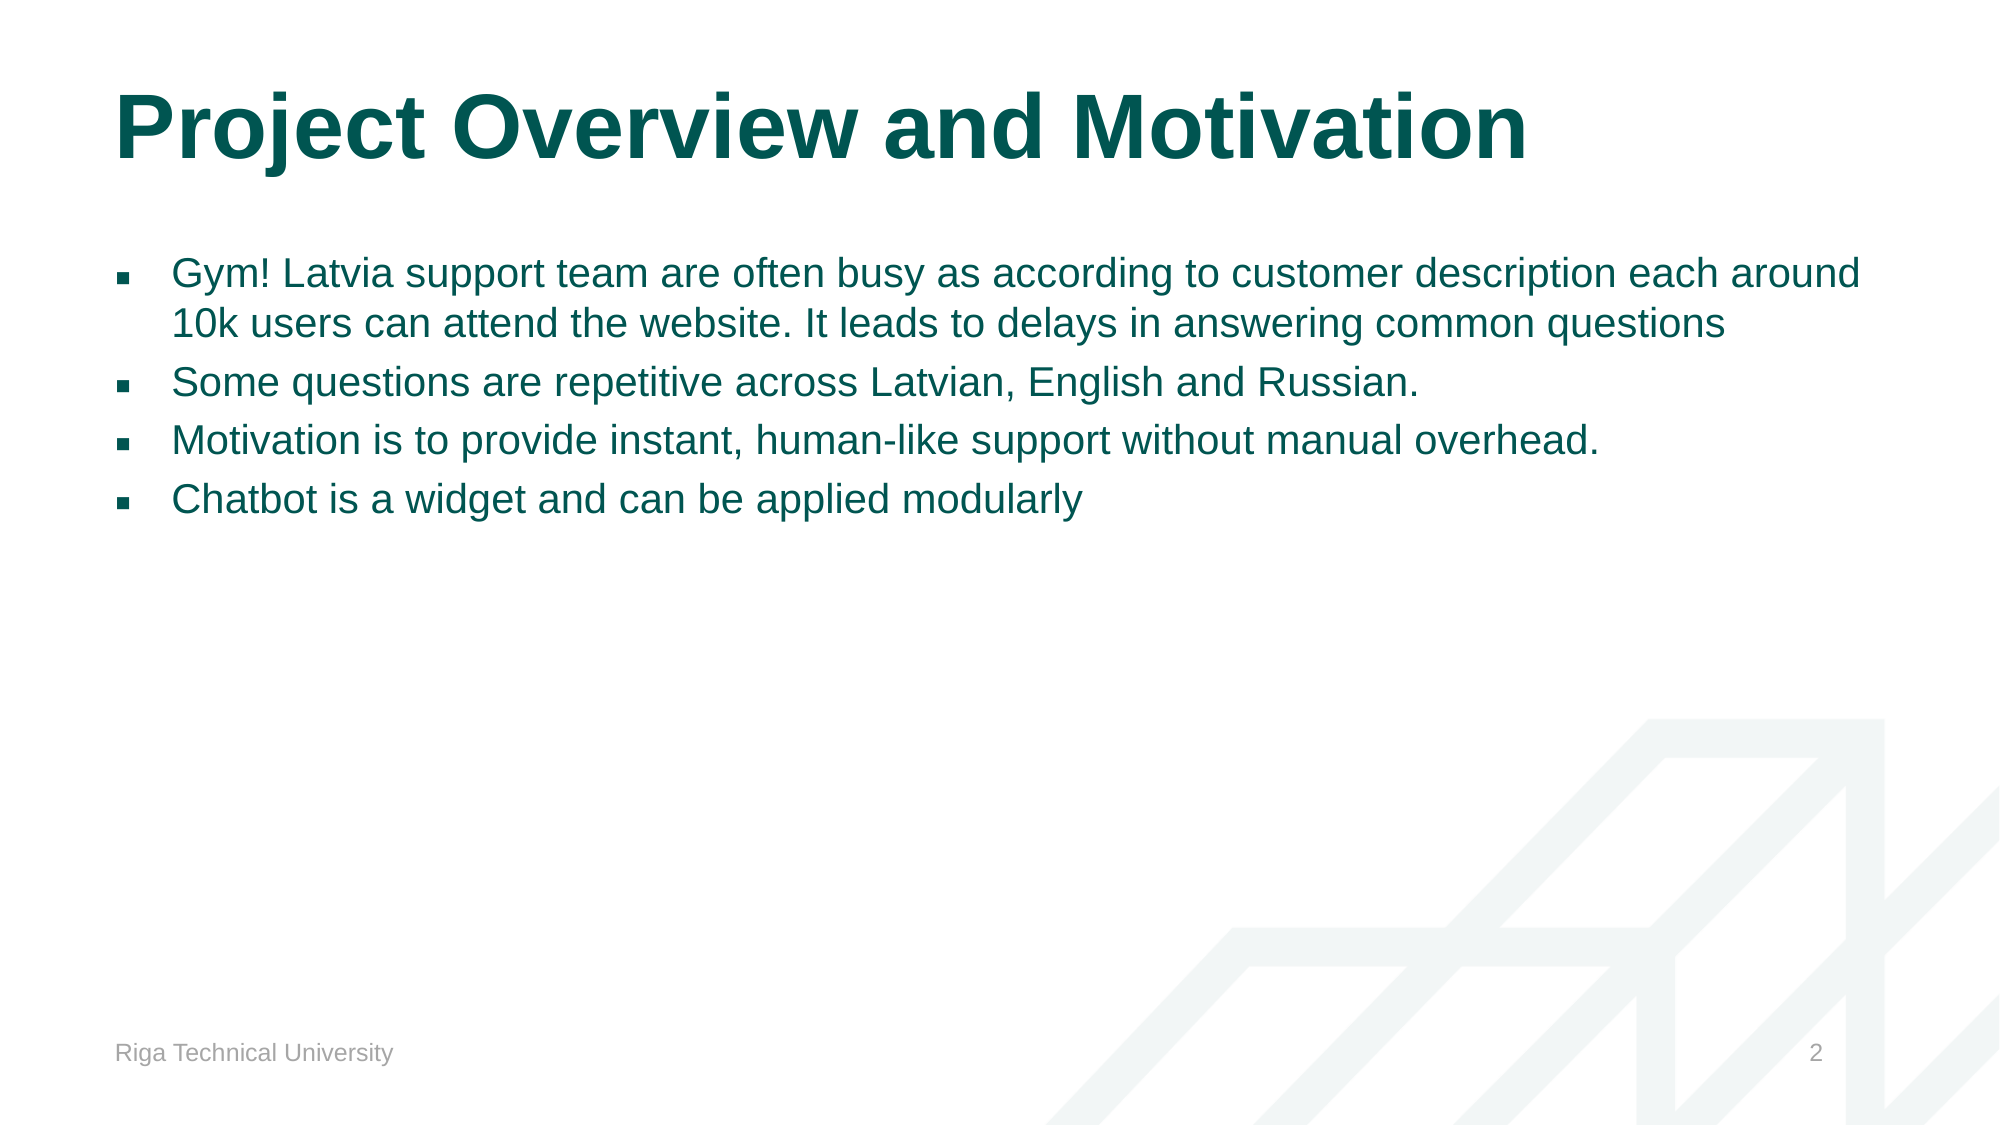

# Project Overview and Motivation
Gym! Latvia support team are often busy as according to customer description each around 10k users can attend the website. It leads to delays in answering common questions
Some questions are repetitive across Latvian, English and Russian.
Motivation is to provide instant, human-like support without manual overhead.
Chatbot is a widget and can be applied modularly
Riga Technical University